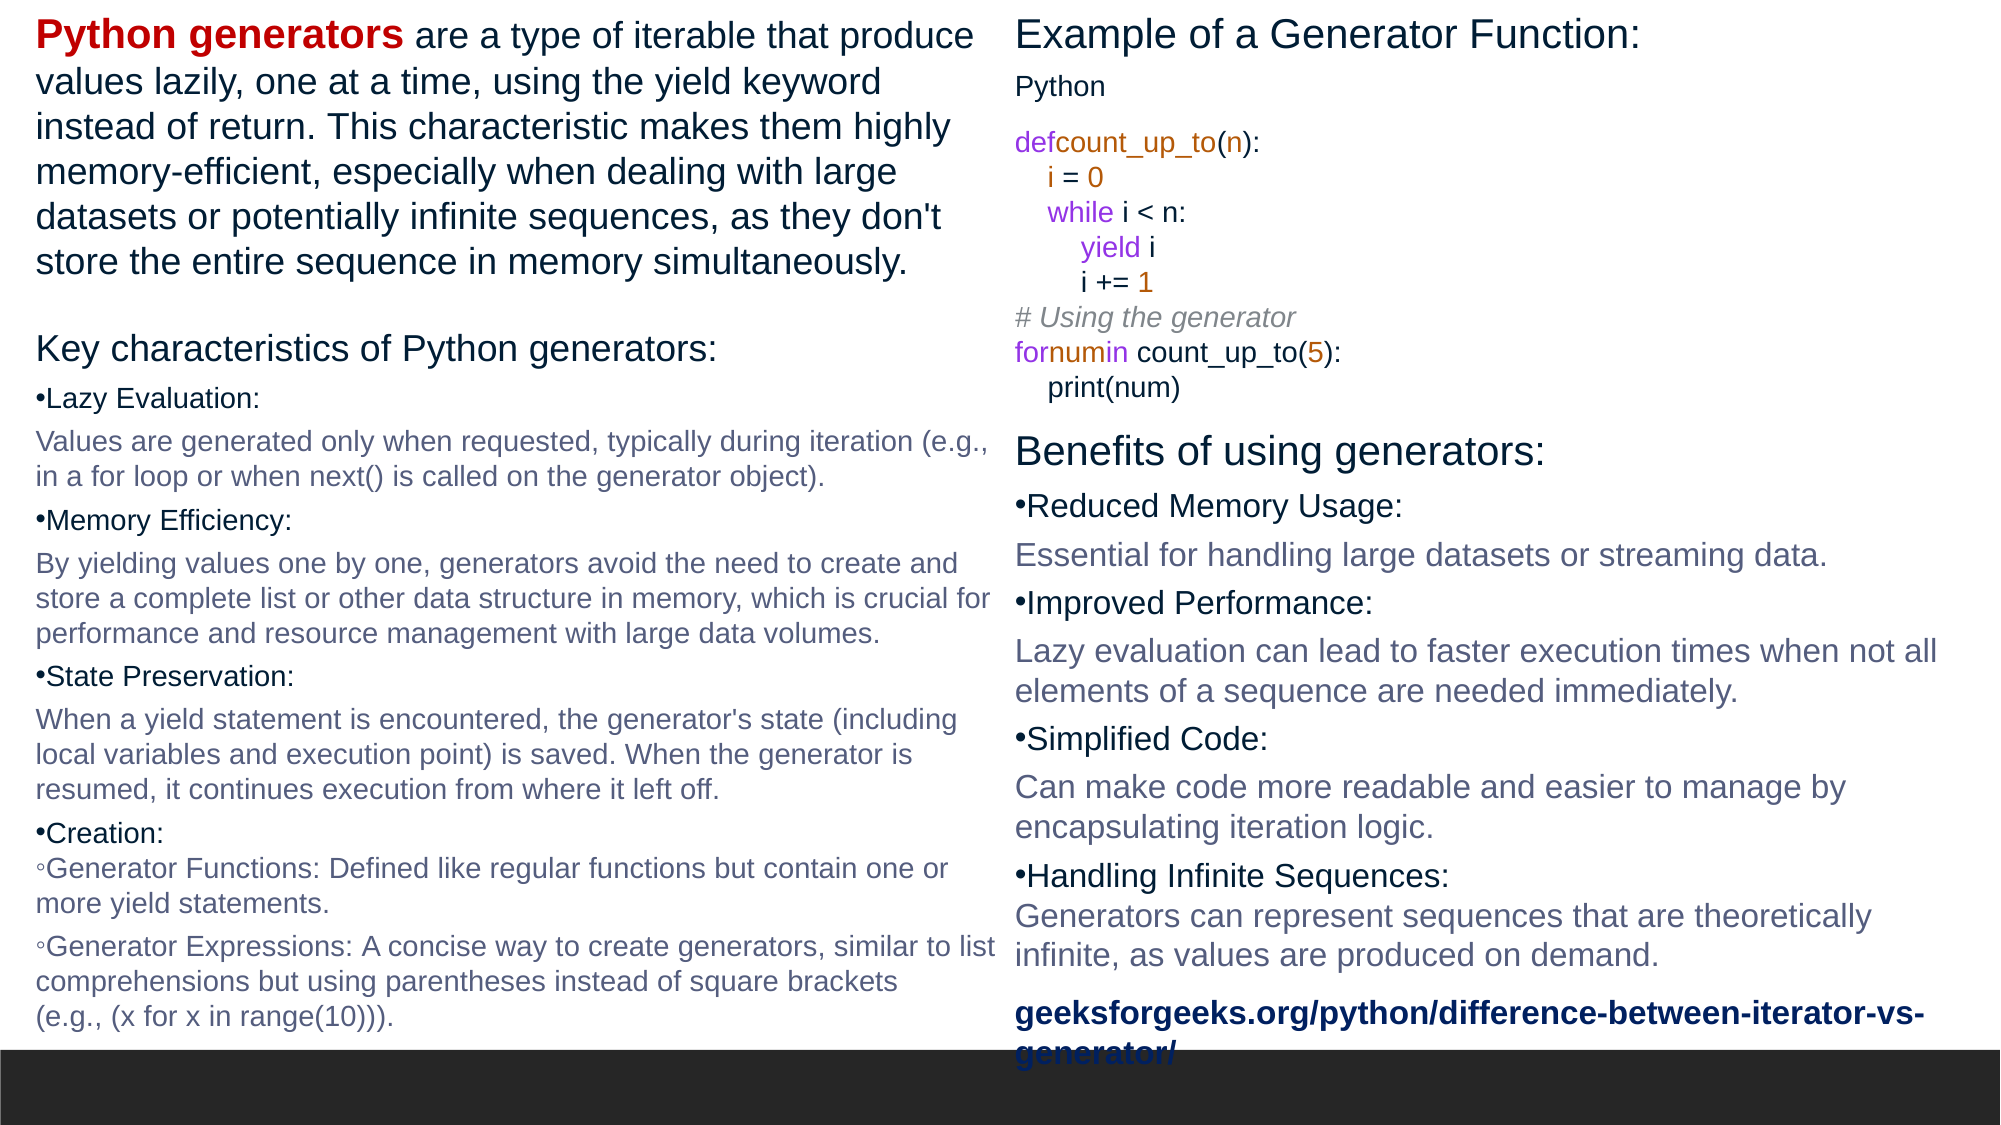

Python generators are a type of iterable that produce values lazily, one at a time, using the yield keyword instead of return. This characteristic makes them highly memory-efficient, especially when dealing with large datasets or potentially infinite sequences, as they don't store the entire sequence in memory simultaneously.
Key characteristics of Python generators:
Lazy Evaluation:
Values are generated only when requested, typically during iteration (e.g., in a for loop or when next() is called on the generator object).
Memory Efficiency:
By yielding values one by one, generators avoid the need to create and store a complete list or other data structure in memory, which is crucial for performance and resource management with large data volumes.
State Preservation:
When a yield statement is encountered, the generator's state (including local variables and execution point) is saved. When the generator is resumed, it continues execution from where it left off.
Creation:
Generator Functions: Defined like regular functions but contain one or more yield statements.
Generator Expressions: A concise way to create generators, similar to list comprehensions but using parentheses instead of square brackets (e.g., (x for x in range(10))).
Example of a Generator Function:
Python
defcount_up_to(n):
    i = 0
    while i < n:
        yield i
        i += 1
# Using the generator
fornumin count_up_to(5):
    print(num)
Benefits of using generators:
Reduced Memory Usage:
Essential for handling large datasets or streaming data.
Improved Performance:
Lazy evaluation can lead to faster execution times when not all elements of a sequence are needed immediately.
Simplified Code:
Can make code more readable and easier to manage by encapsulating iteration logic.
Handling Infinite Sequences:
Generators can represent sequences that are theoretically infinite, as values are produced on demand.
geeksforgeeks.org/python/difference-between-iterator-vs-generator/